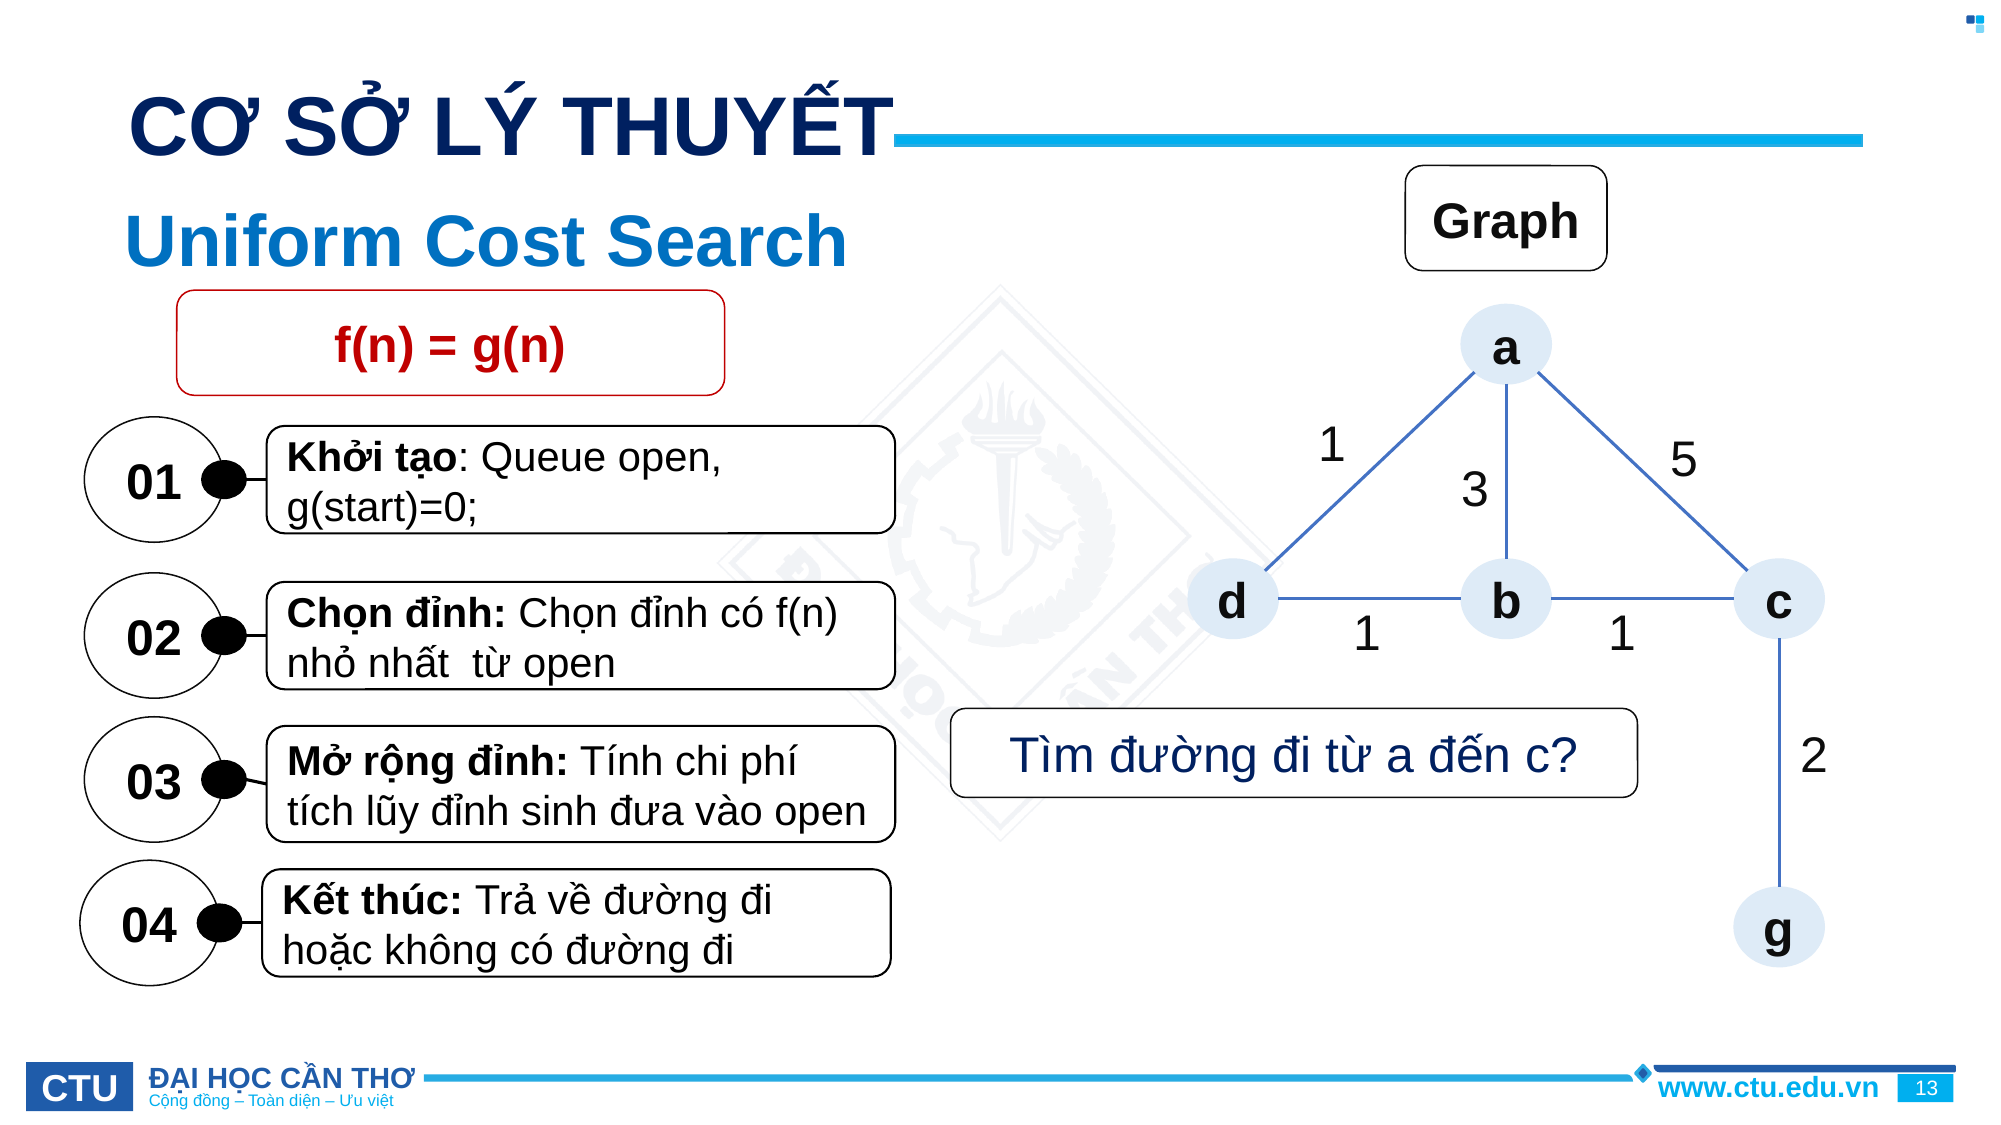

CƠ SỞ LÝ THUYẾT

Graph
a
1
5
3
d
b
c
1
1
2
g
Tìm đường đi từ a đến c?
# Uniform Cost Search
f(n) = g(n)
01
Khởi tạo: Queue open,
g(start)=0;

02
Chọn đỉnh: Chọn đỉnh có f(n) nhỏ nhất  từ open

03
Mở rộng đỉnh: Tính chi phí tích lũy đỉnh sinh đưa vào open

04
Kết thúc: Trả về đường đi hoặc không có đường đi